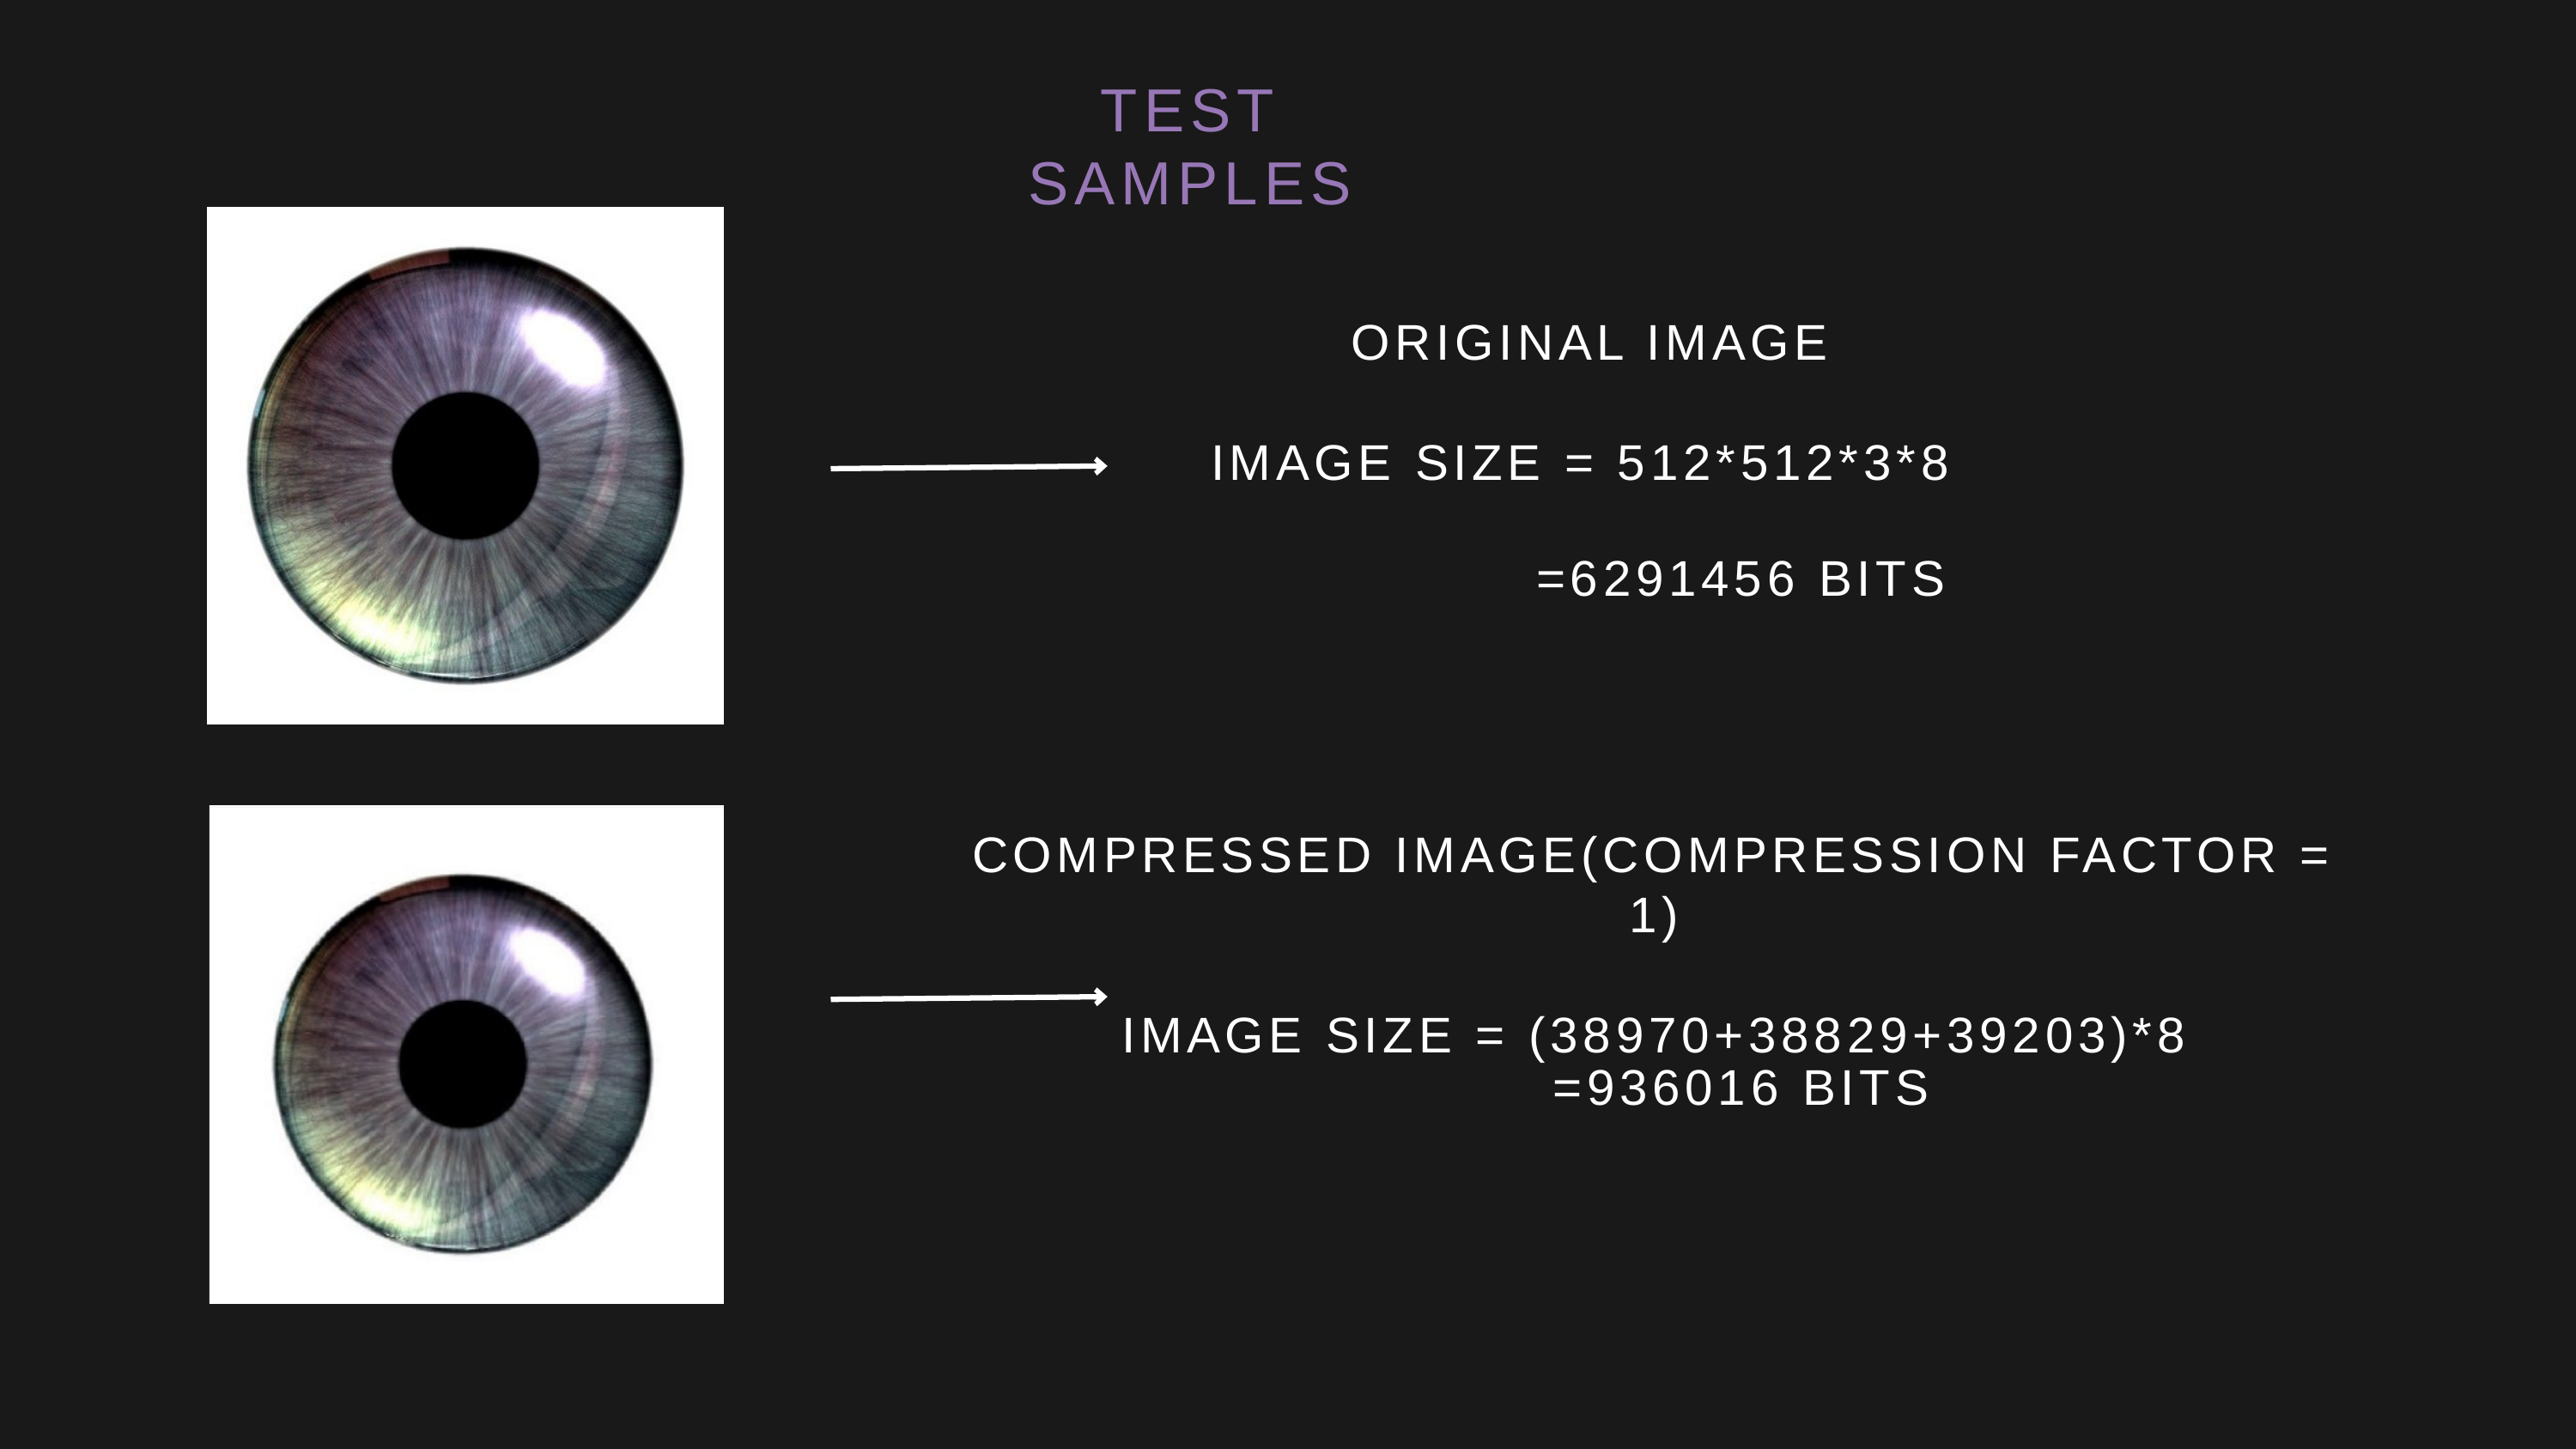

TEST SAMPLES

ORIGINAL IMAGE

IMAGE SIZE = 512*512*3*8

=6291456 BITS

COMPRESSED IMAGE(COMPRESSION FACTOR = 1)

IMAGE SIZE = (38970+38829+39203)*8

=936016 BITS